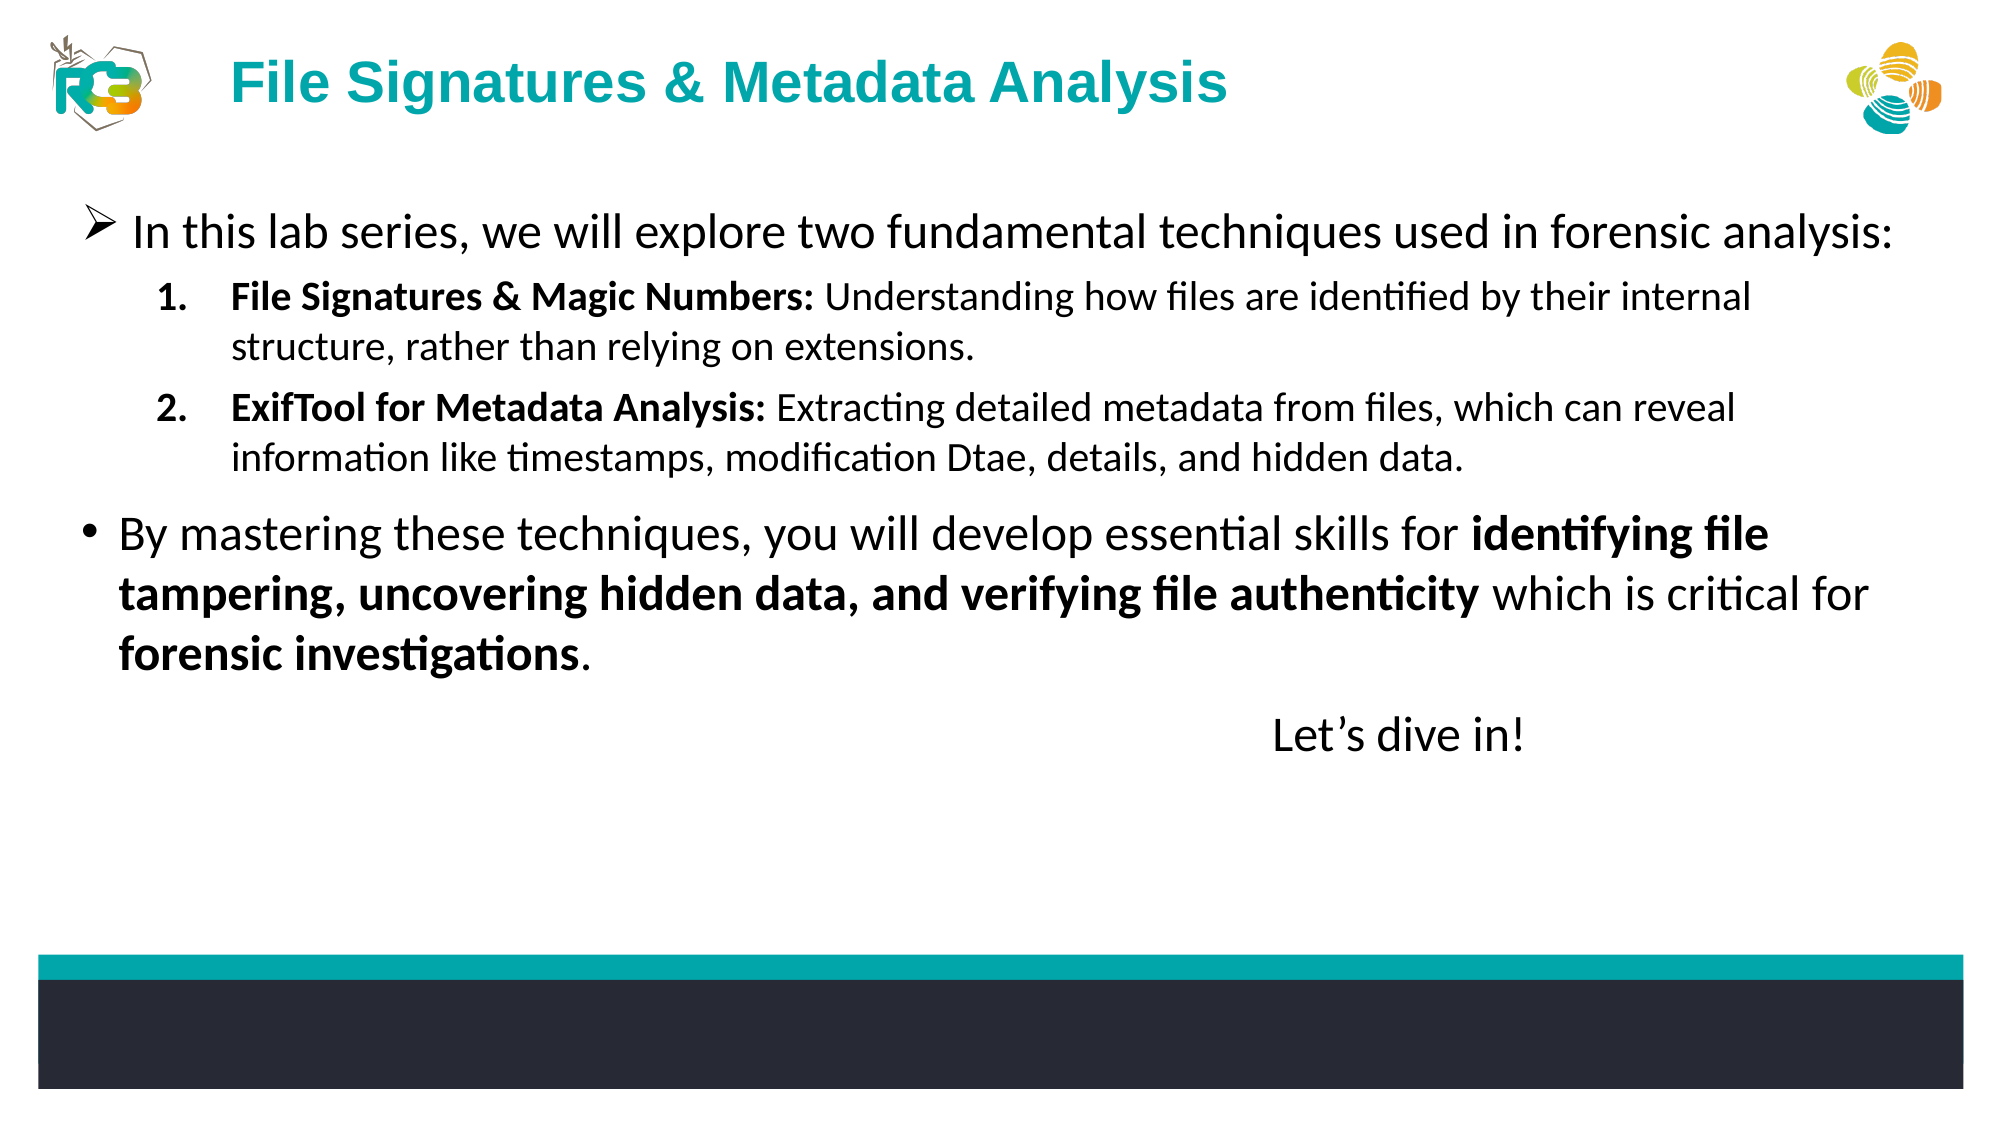

File Signatures & Metadata Analysis

 In this lab series, we will explore two fundamental techniques used in forensic analysis:
File Signatures & Magic Numbers: Understanding how files are identified by their internal structure, rather than relying on extensions.
ExifTool for Metadata Analysis: Extracting detailed metadata from files, which can reveal information like timestamps, modification Dtae, details, and hidden data.
By mastering these techniques, you will develop essential skills for identifying file tampering, uncovering hidden data, and verifying file authenticity which is critical for  forensic investigations.
                                                                                                   Let’s dive in!